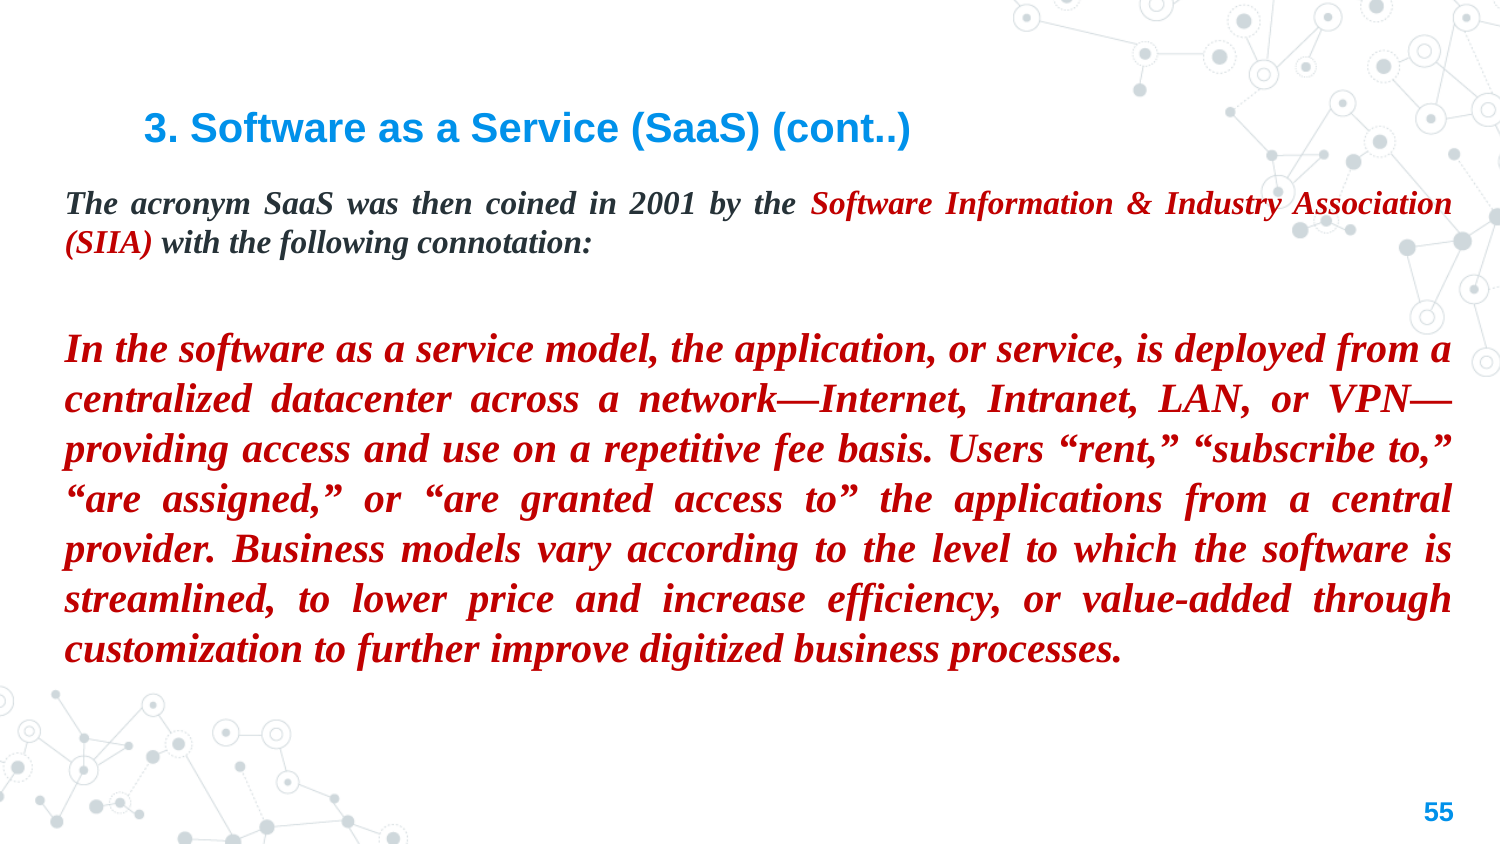

# 3. Software as a Service (SaaS) (cont..)
The acronym SaaS was then coined in 2001 by the Software Information & Industry Association (SIIA) with the following connotation:

In the software as a service model, the application, or service, is deployed from a centralized datacenter across a network—Internet, Intranet, LAN, or VPN—providing access and use on a repetitive fee basis. Users “rent,” “subscribe to,” “are assigned,” or “are granted access to” the applications from a central provider. Business models vary according to the level to which the software is streamlined, to lower price and increase efficiency, or value-added through customization to further improve digitized business processes.
55